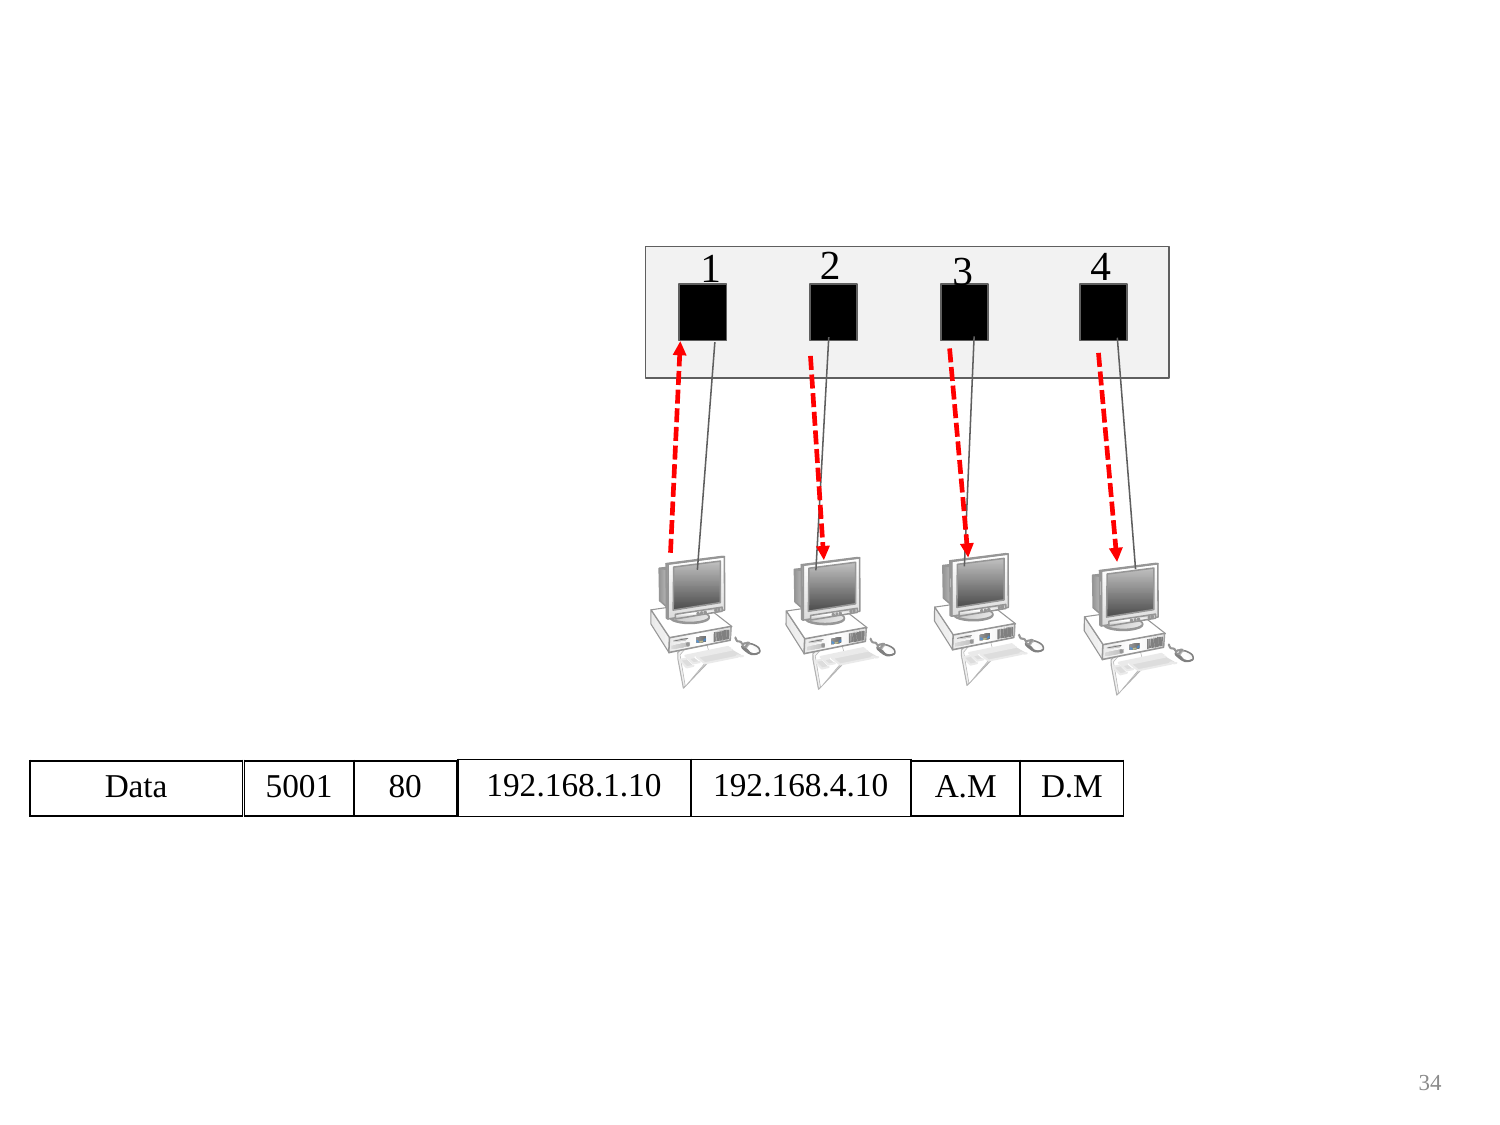

2
4
1
3

| 192.168.1.10 | 192.168.4.10 |
| --- | --- |
| Data |
| --- |
| 5001 | 80 |
| --- | --- |
| A.M | D.M |
| --- | --- |
34